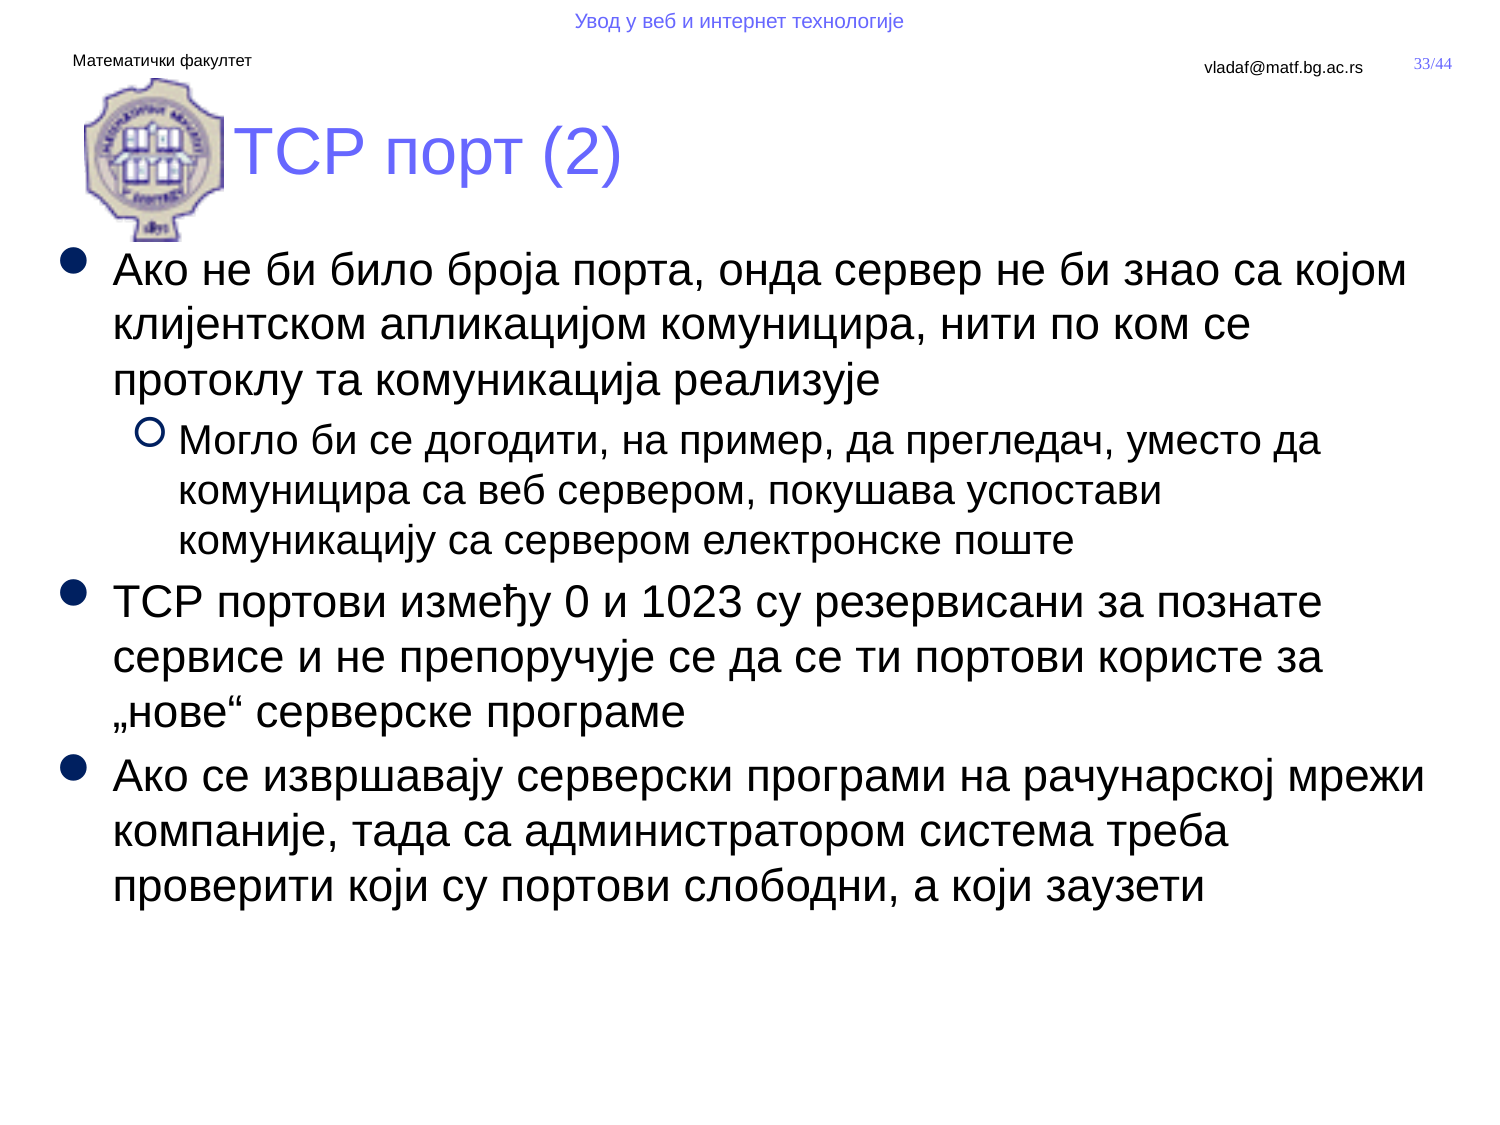

# TCP порт (2)
Ако не би било броја порта, онда сервер не би знао са којом клијентском апликацијом комуницира, нити по ком се протоклу та комуникација реализује
Могло би се догодити, на пример, да прегледач, уместо да комуницира са веб сервером, покушава успостави комуникацију са сервером електронске поште
TCP портови између 0 и 1023 су резервисани за познате сервисе и не препоручује се да се ти портови користе за „нове“ серверске програме
Ако се извршавају серверски програми на рачунарској мрежи компаније, тада са администратором система треба проверити који су портови слободни, а који заузети